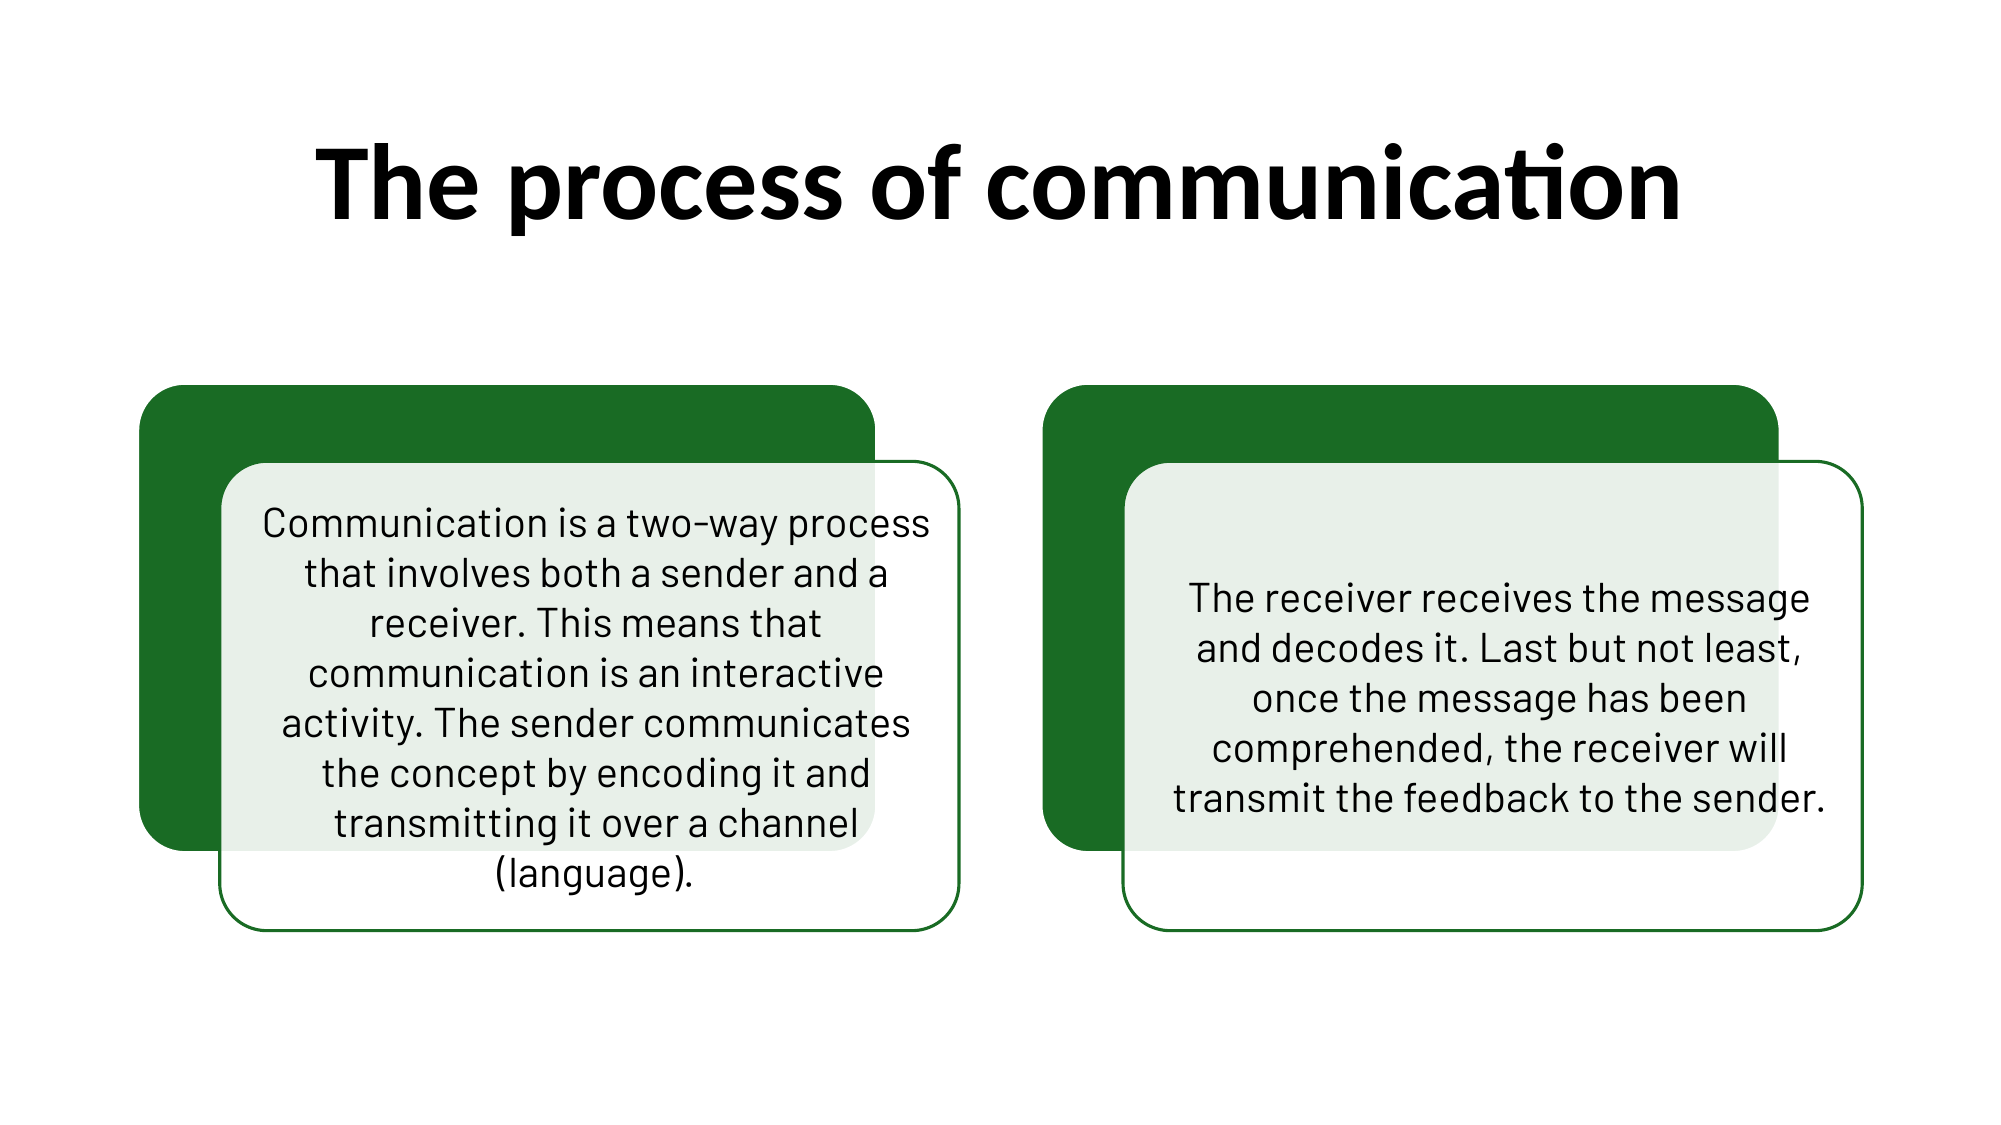

# The process of communication
Communication is a two-way process that involves both a sender and a receiver. This means that communication is an interactive activity. The sender communicates the concept by encoding it and transmitting it over a channel (language).
The receiver receives the message and decodes it. Last but not least, once the message has been comprehended, the receiver will transmit the feedback to the sender.